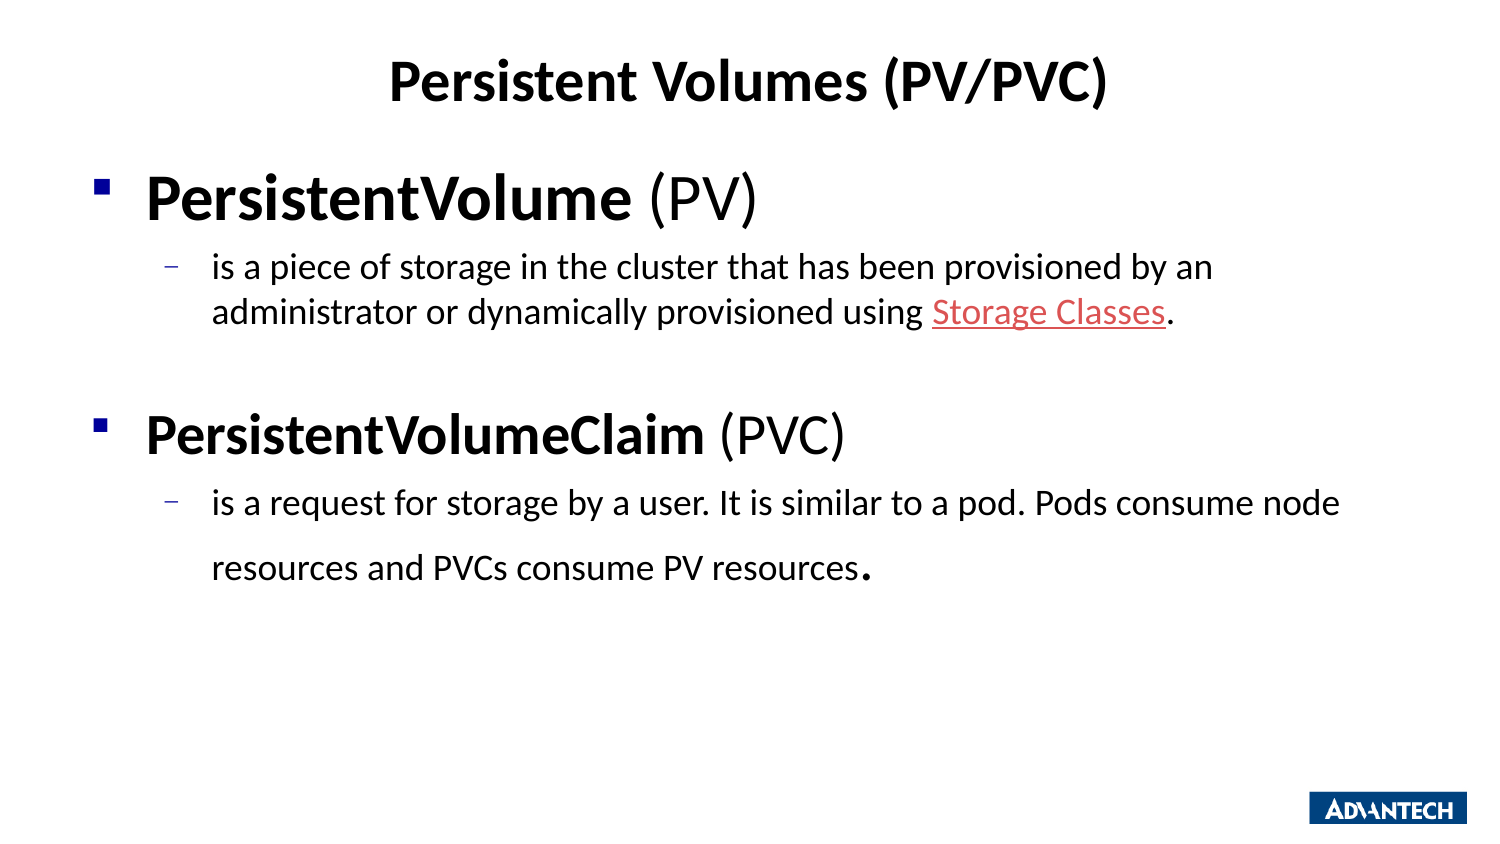

# Persistent Volumes (PV/PVC)
PersistentVolume (PV)
is a piece of storage in the cluster that has been provisioned by an administrator or dynamically provisioned using Storage Classes.

PersistentVolumeClaim (PVC)
is a request for storage by a user. It is similar to a pod. Pods consume node resources and PVCs consume PV resources.